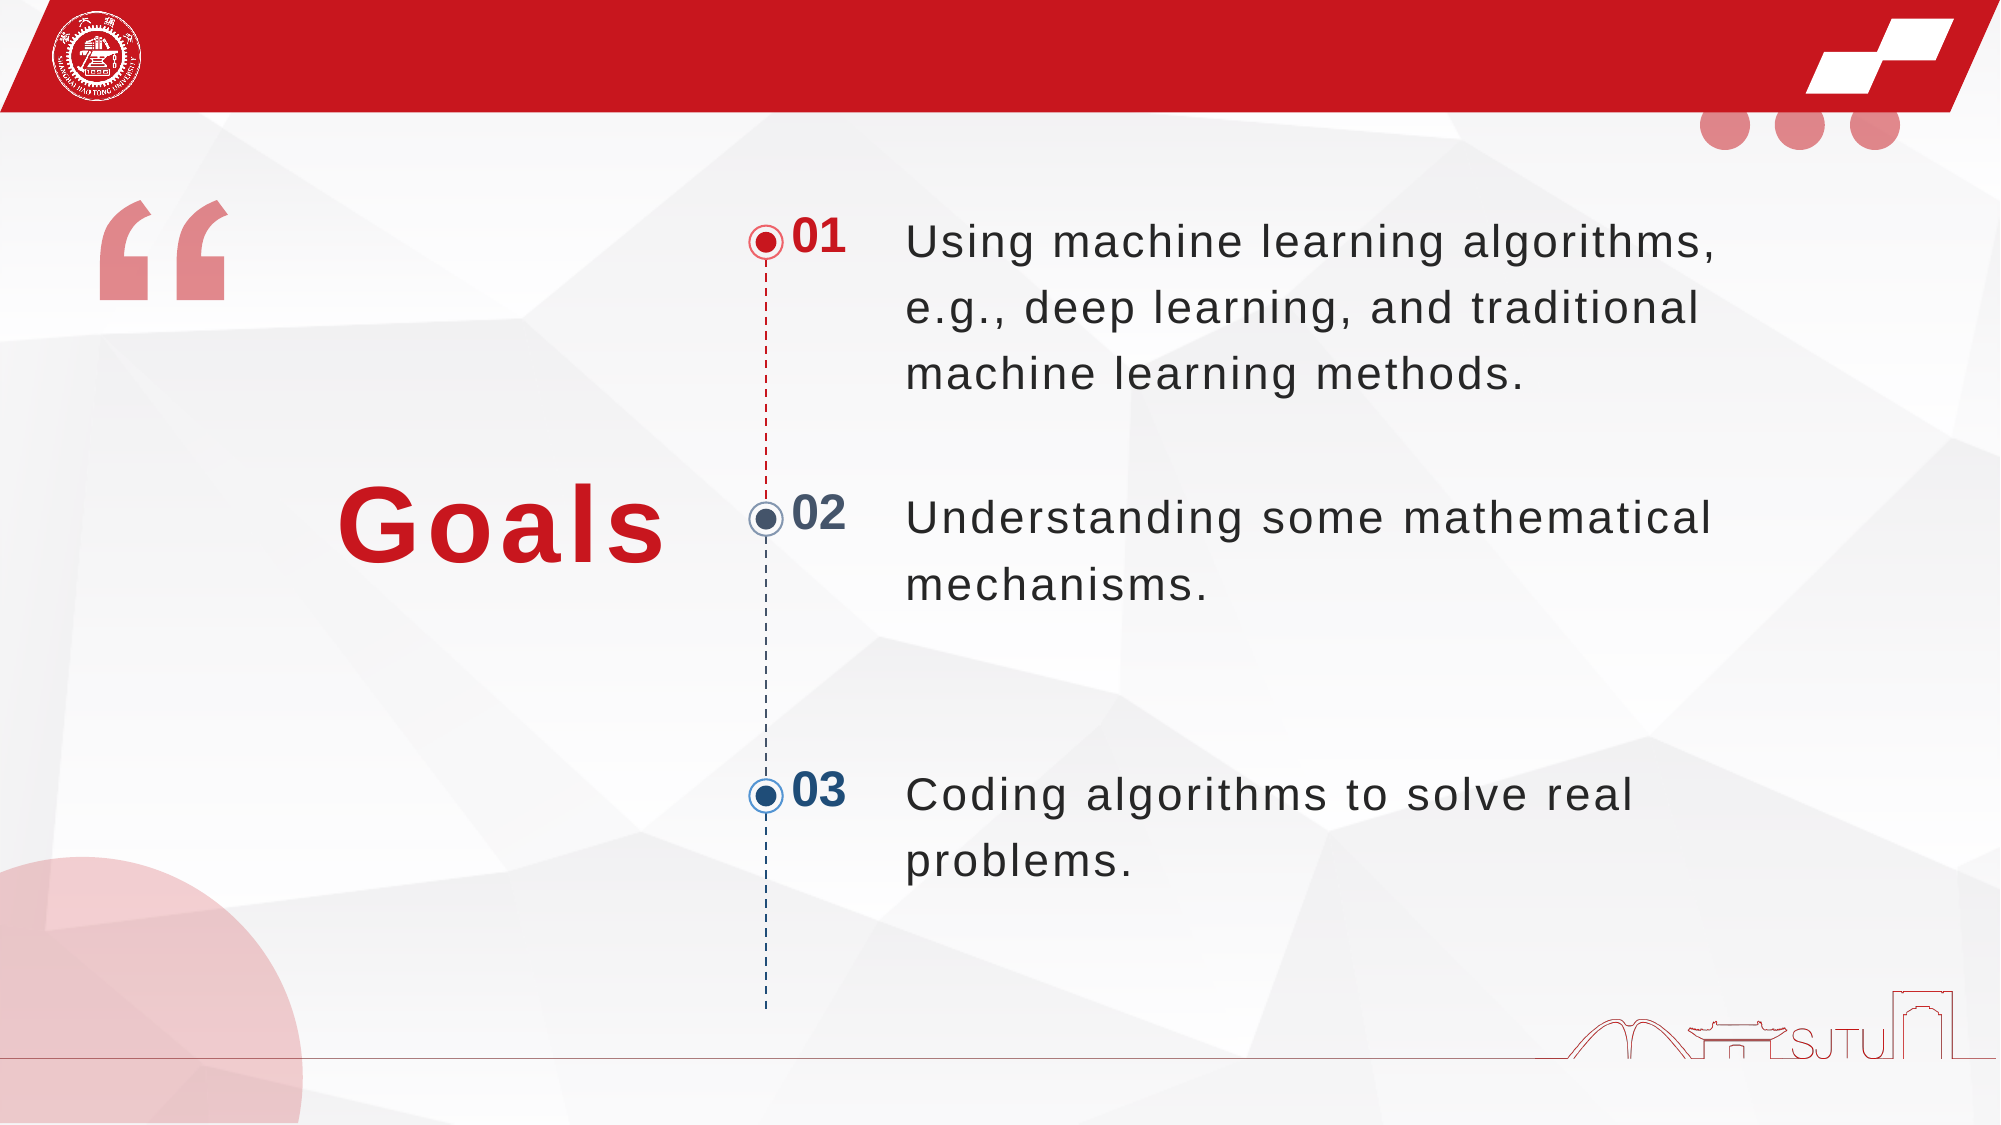

Using machine learning algorithms, e.g., deep learning, and traditional machine learning methods.
01

Goals
Understanding some mathematical mechanisms.
02

Coding algorithms to solve real problems.
03